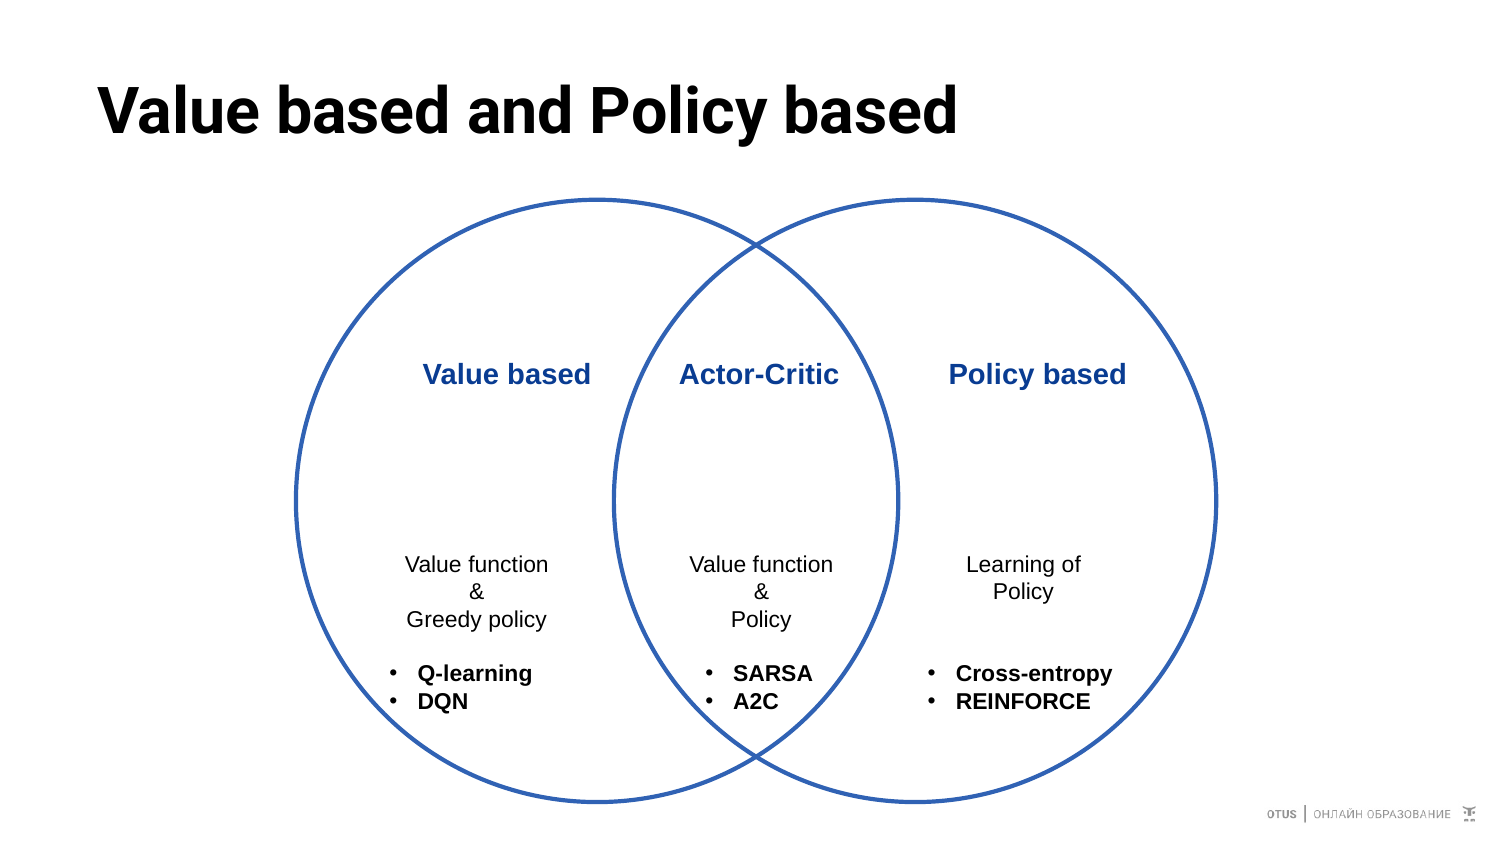

# Value based and Policy based

Value based
Actor-Critic
Policy based
Value function
&
Greedy policy

Q-learning
DQN
Value function
&
Policy

SARSA
A2C
Learning of
Policy

Cross-entropy
REINFORCE